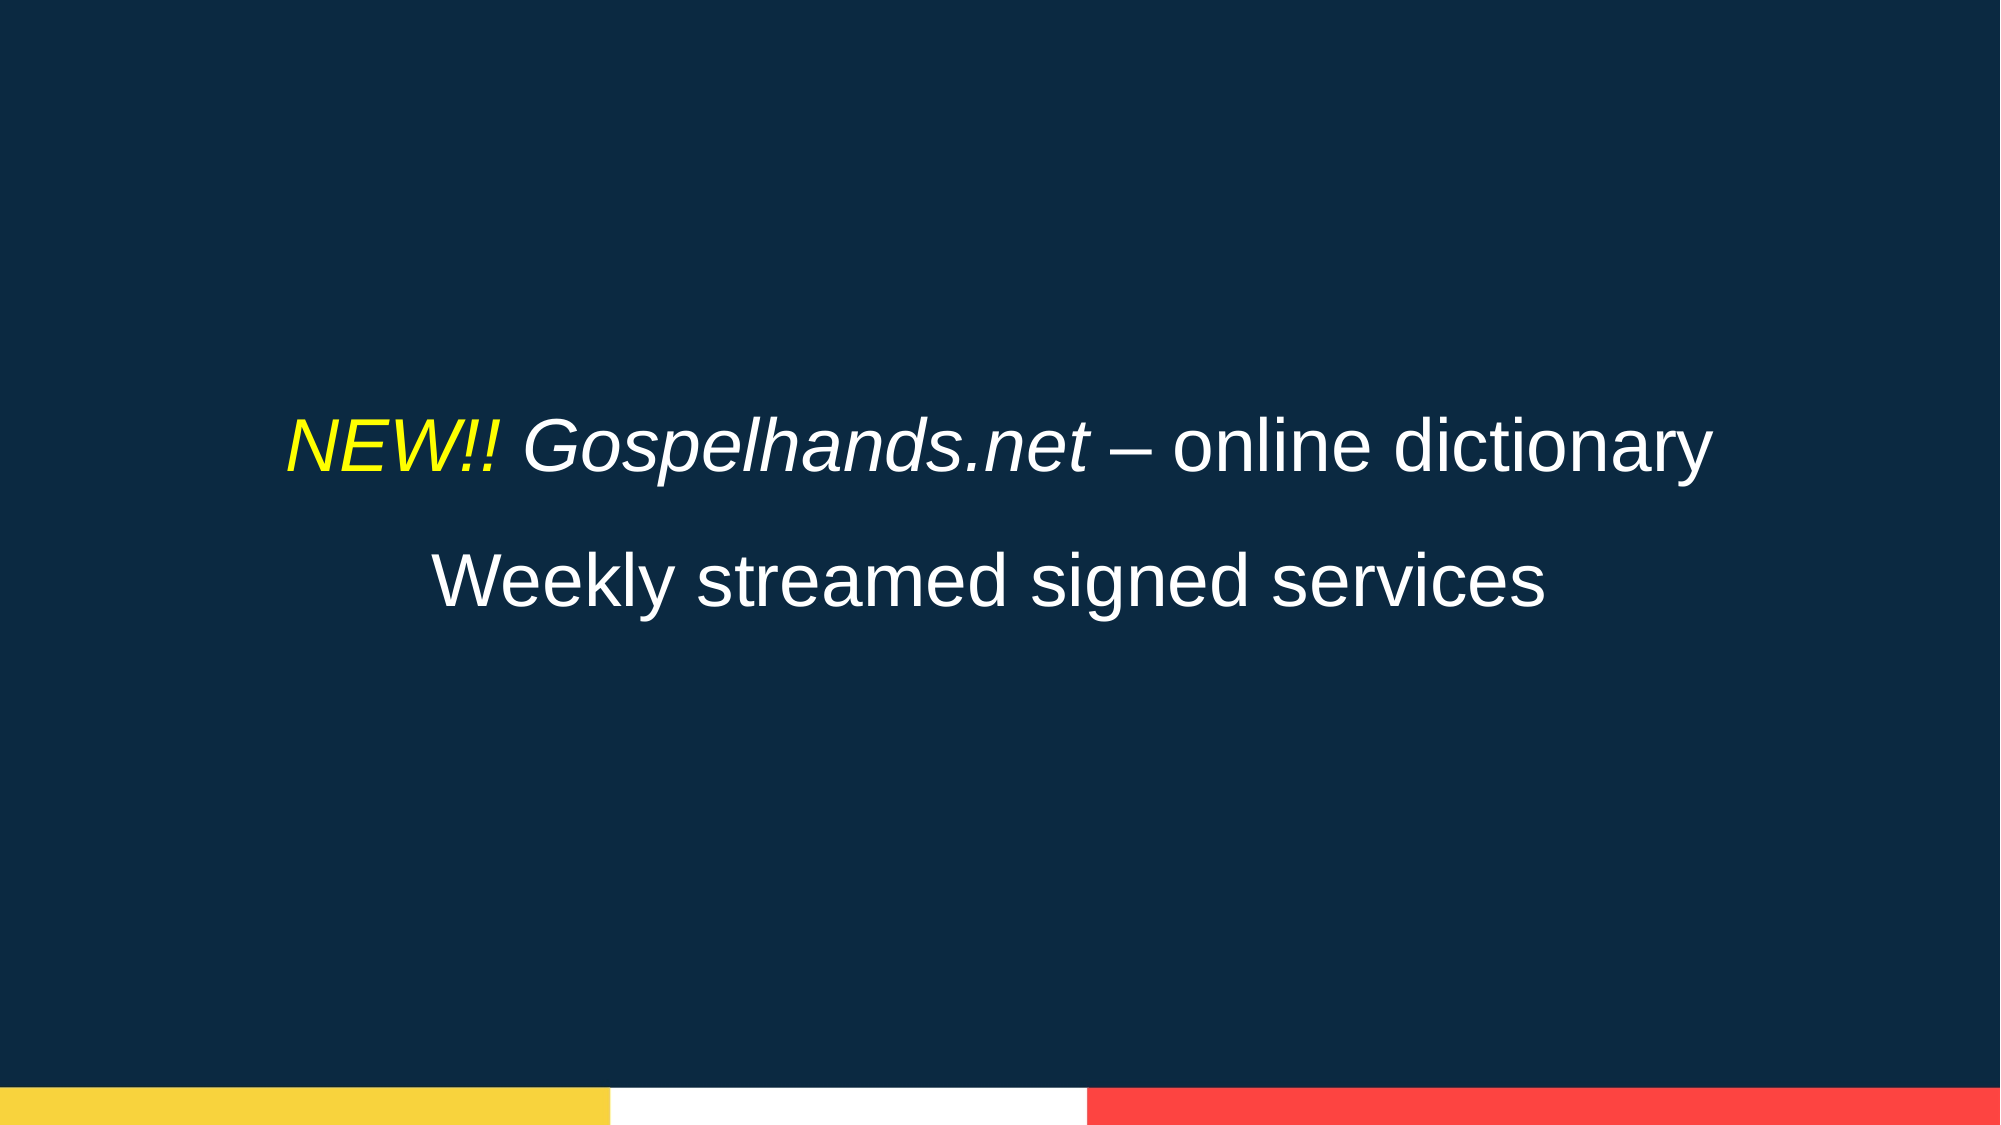

NEW!! Gospelhands.net – online dictionary
Weekly streamed signed services